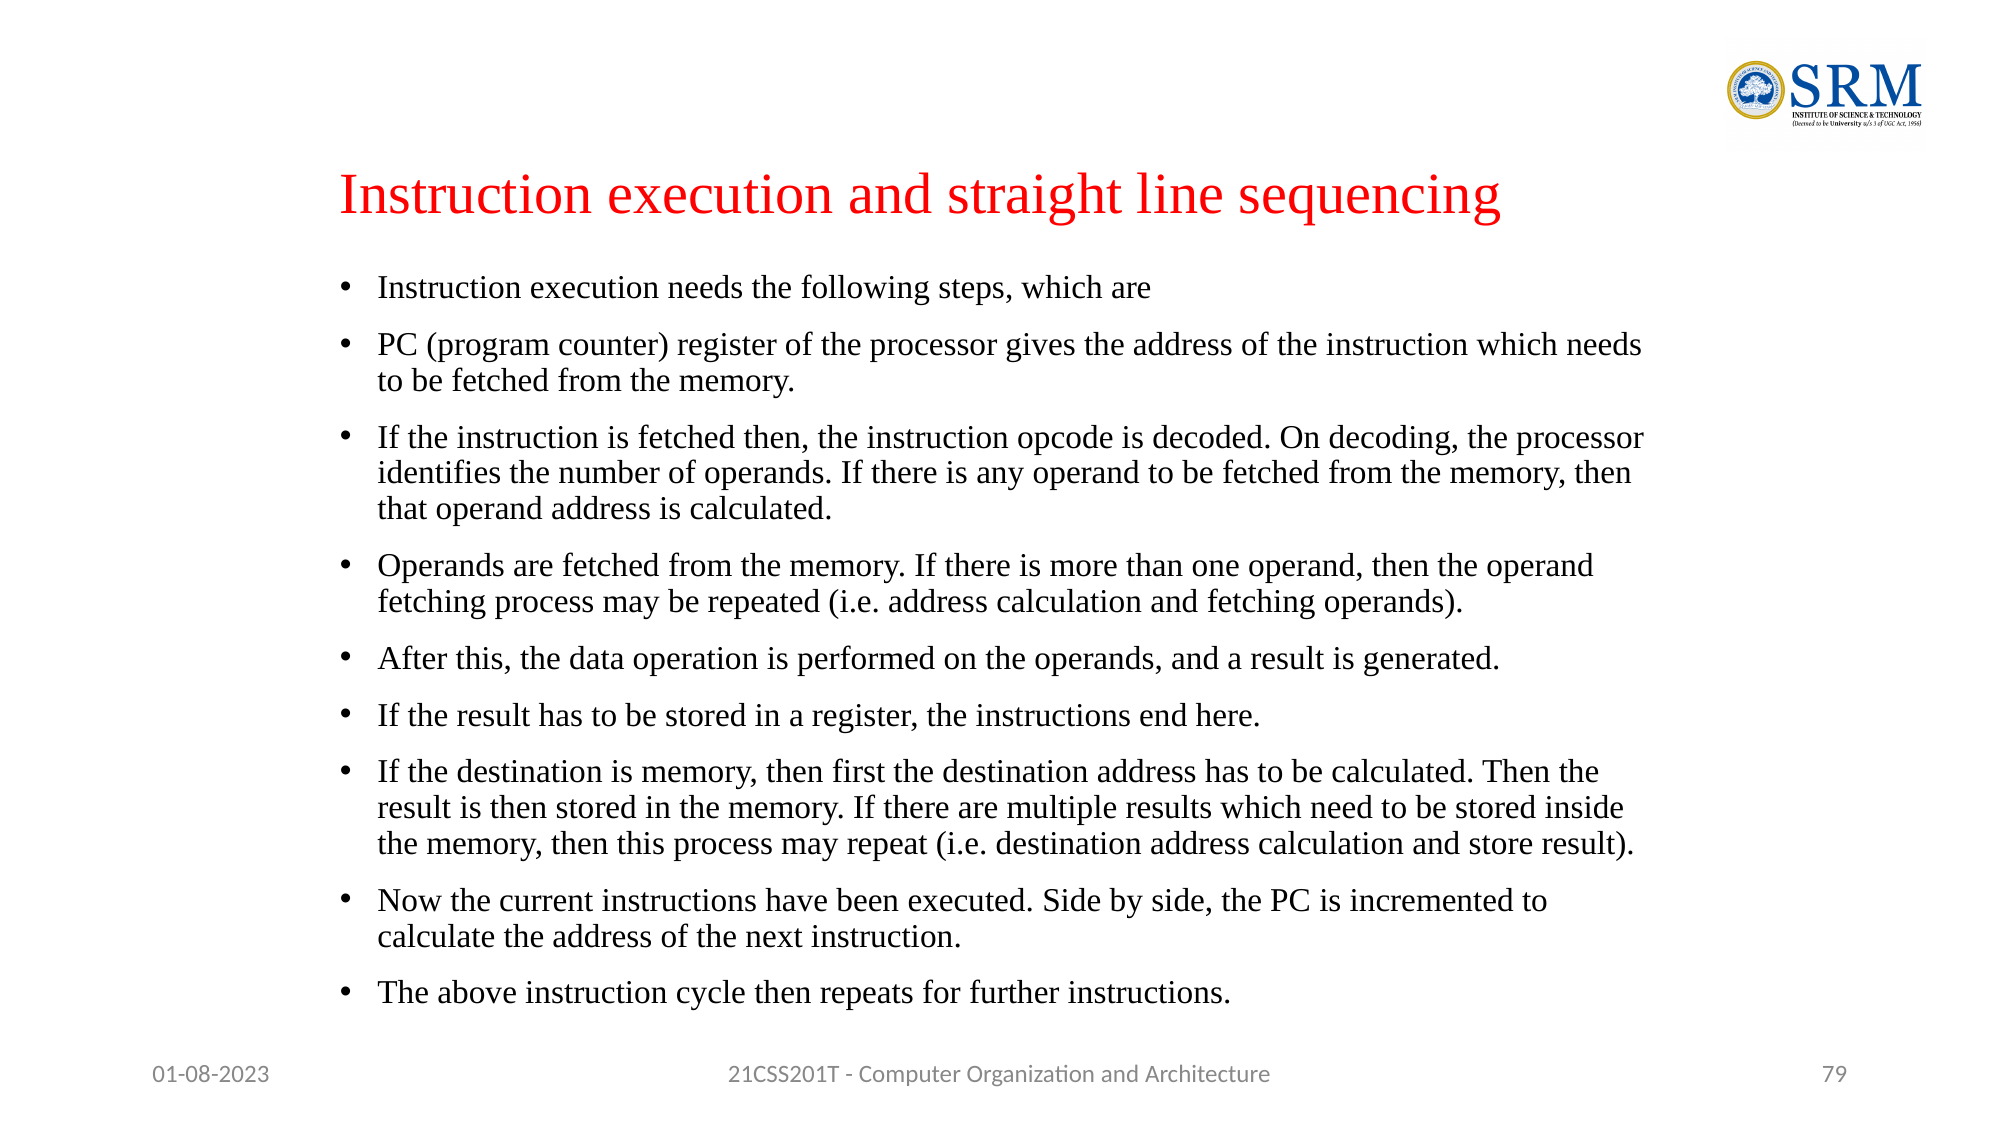

# Instruction execution and straight line sequencing
Instruction execution needs the following steps, which are
PC (program counter) register of the processor gives the address of the instruction which needs to be fetched from the memory.
If the instruction is fetched then, the instruction opcode is decoded. On decoding, the processor identifies the number of operands. If there is any operand to be fetched from the memory, then that operand address is calculated.
Operands are fetched from the memory. If there is more than one operand, then the operand fetching process may be repeated (i.e. address calculation and fetching operands).
After this, the data operation is performed on the operands, and a result is generated.
If the result has to be stored in a register, the instructions end here.
If the destination is memory, then first the destination address has to be calculated. Then the result is then stored in the memory. If there are multiple results which need to be stored inside the memory, then this process may repeat (i.e. destination address calculation and store result).
Now the current instructions have been executed. Side by side, the PC is incremented to calculate the address of the next instruction.
The above instruction cycle then repeats for further instructions.

01-08-2023
21CSS201T - Computer Organization and Architecture
79